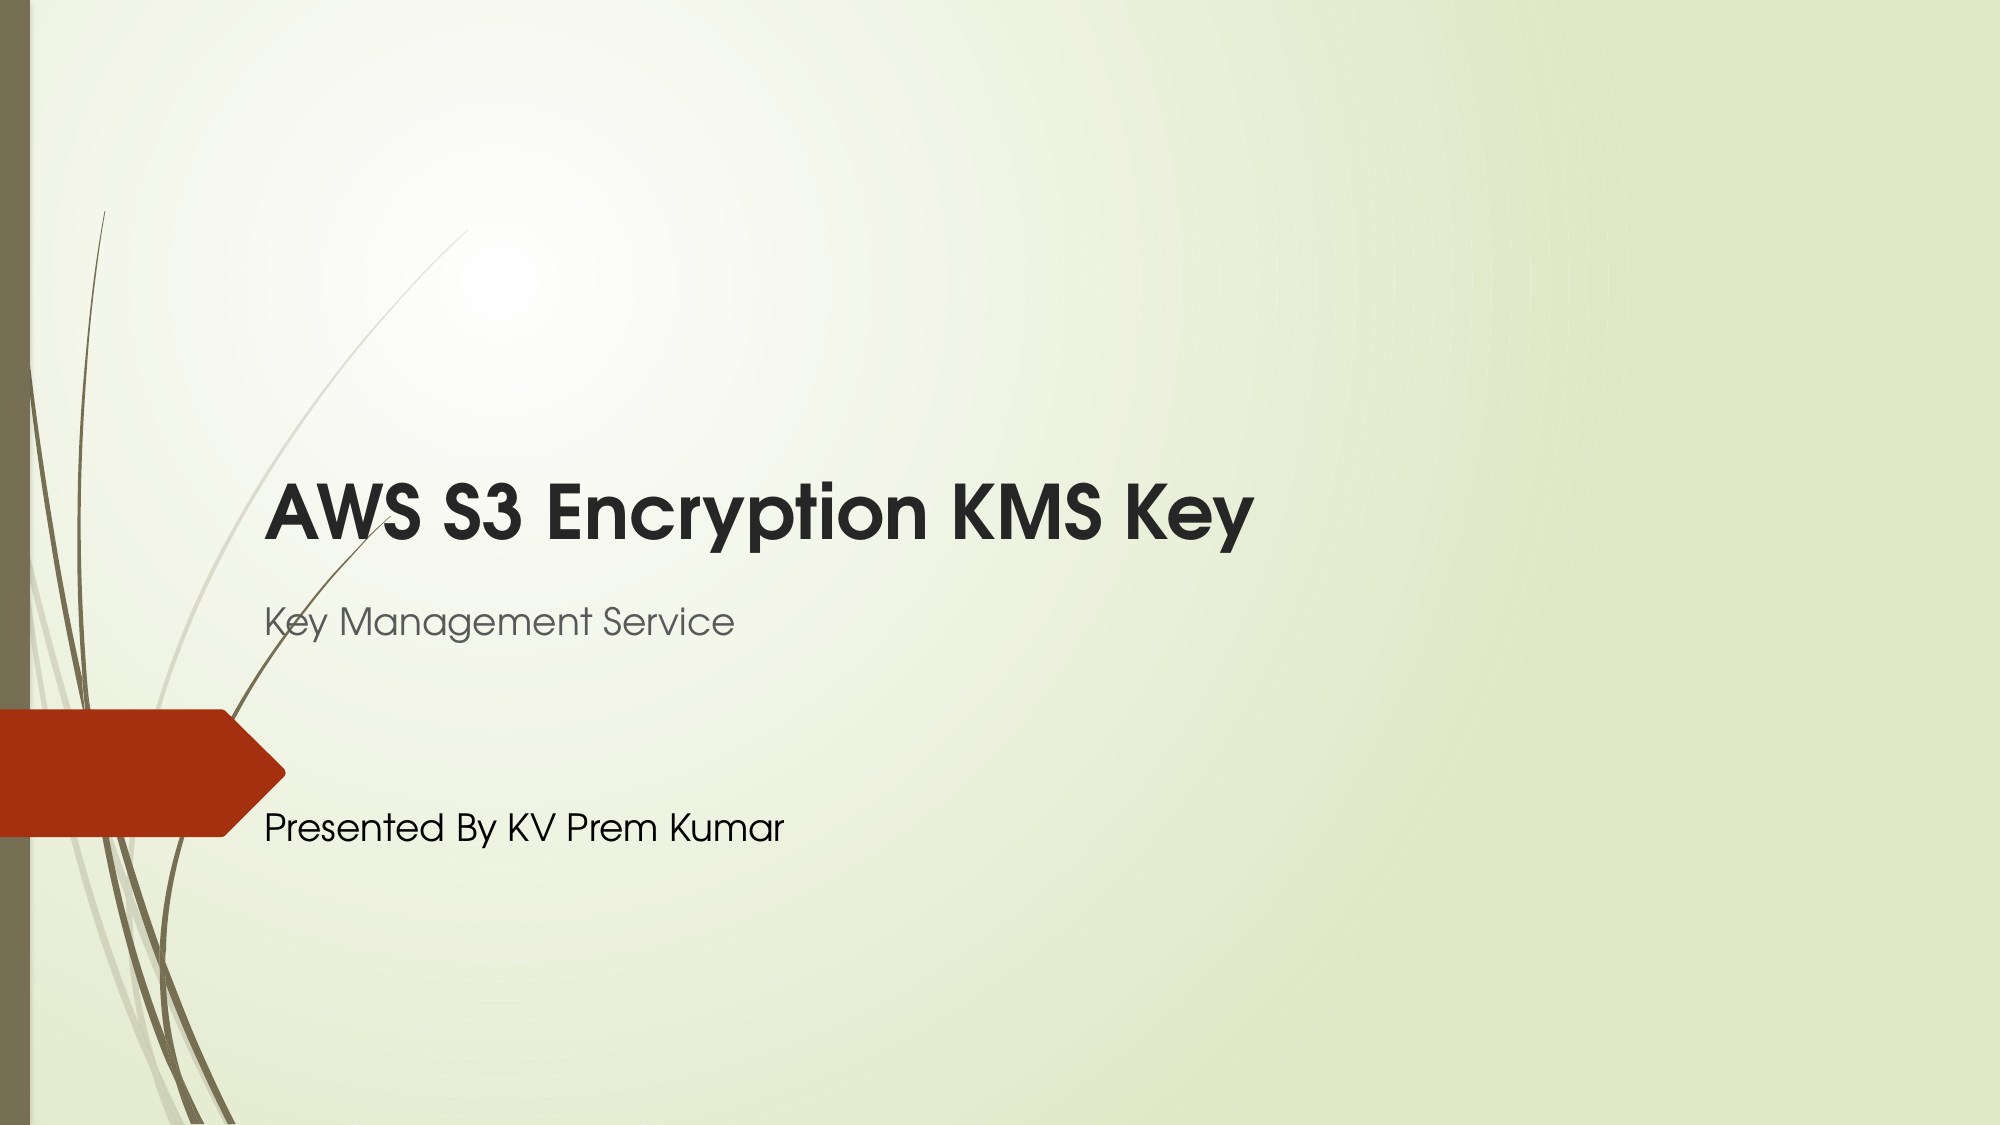

# AWS S3 Encryption KMS Key
Key Management Service
Presented By KV Prem Kumar